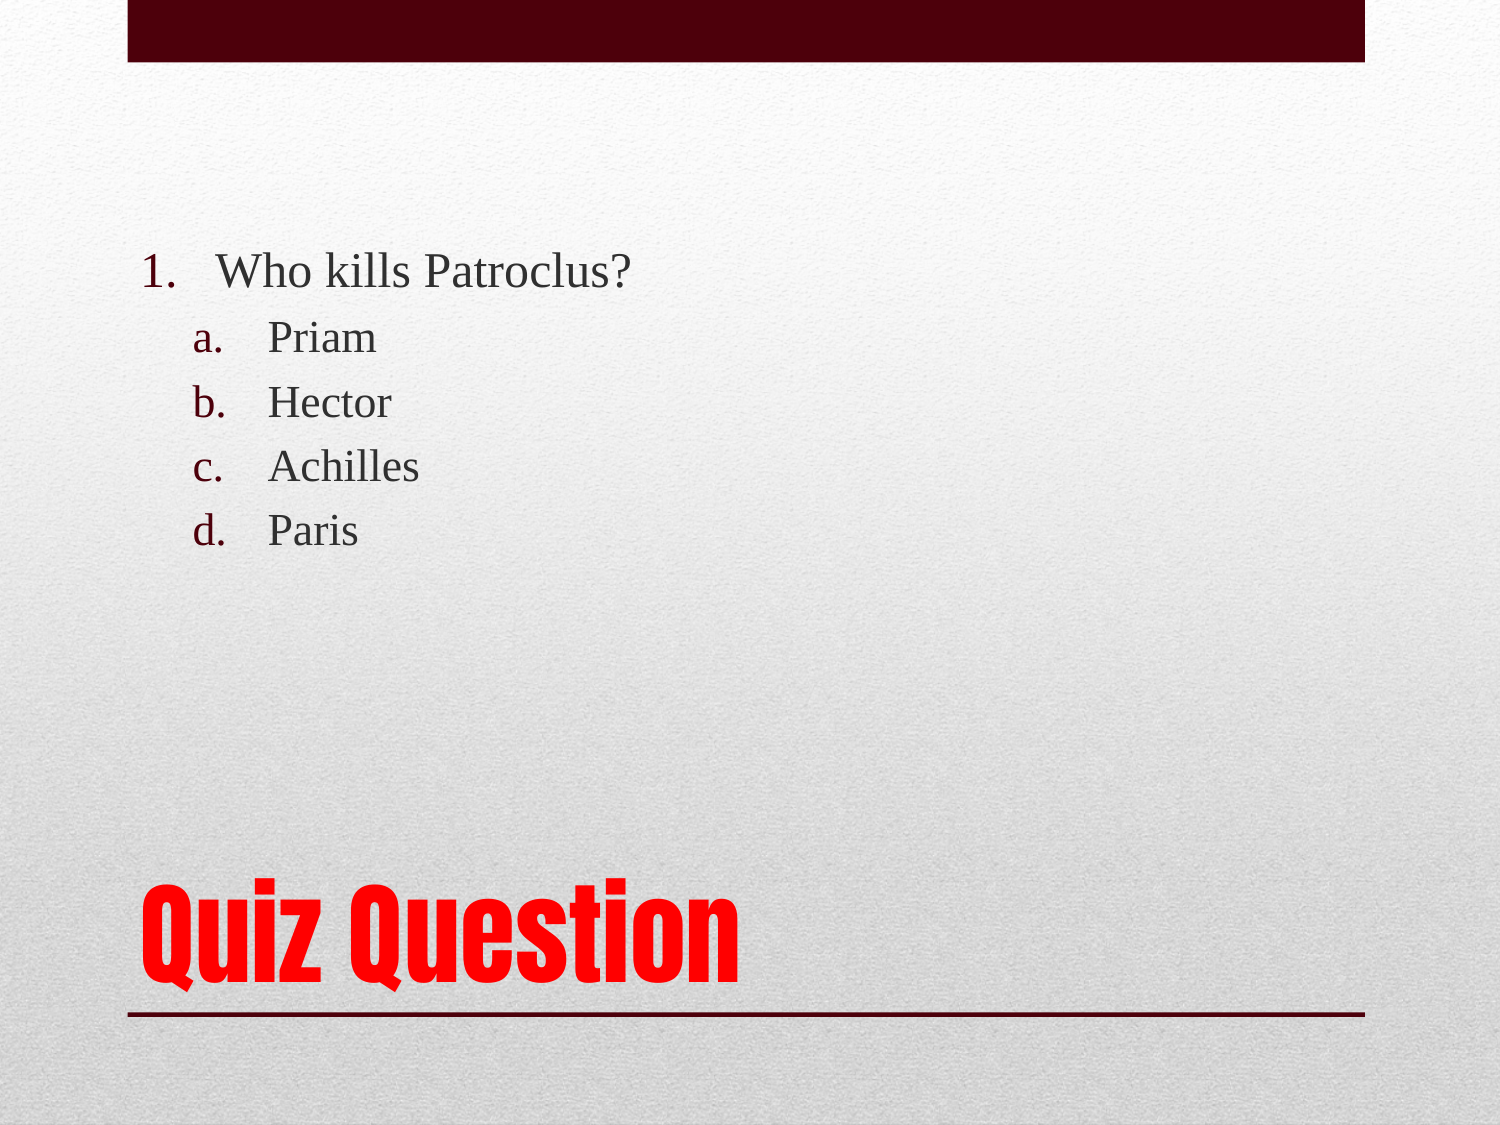

Who kills Patroclus?
Priam
Hector
Achilles
Paris

# Quiz Question